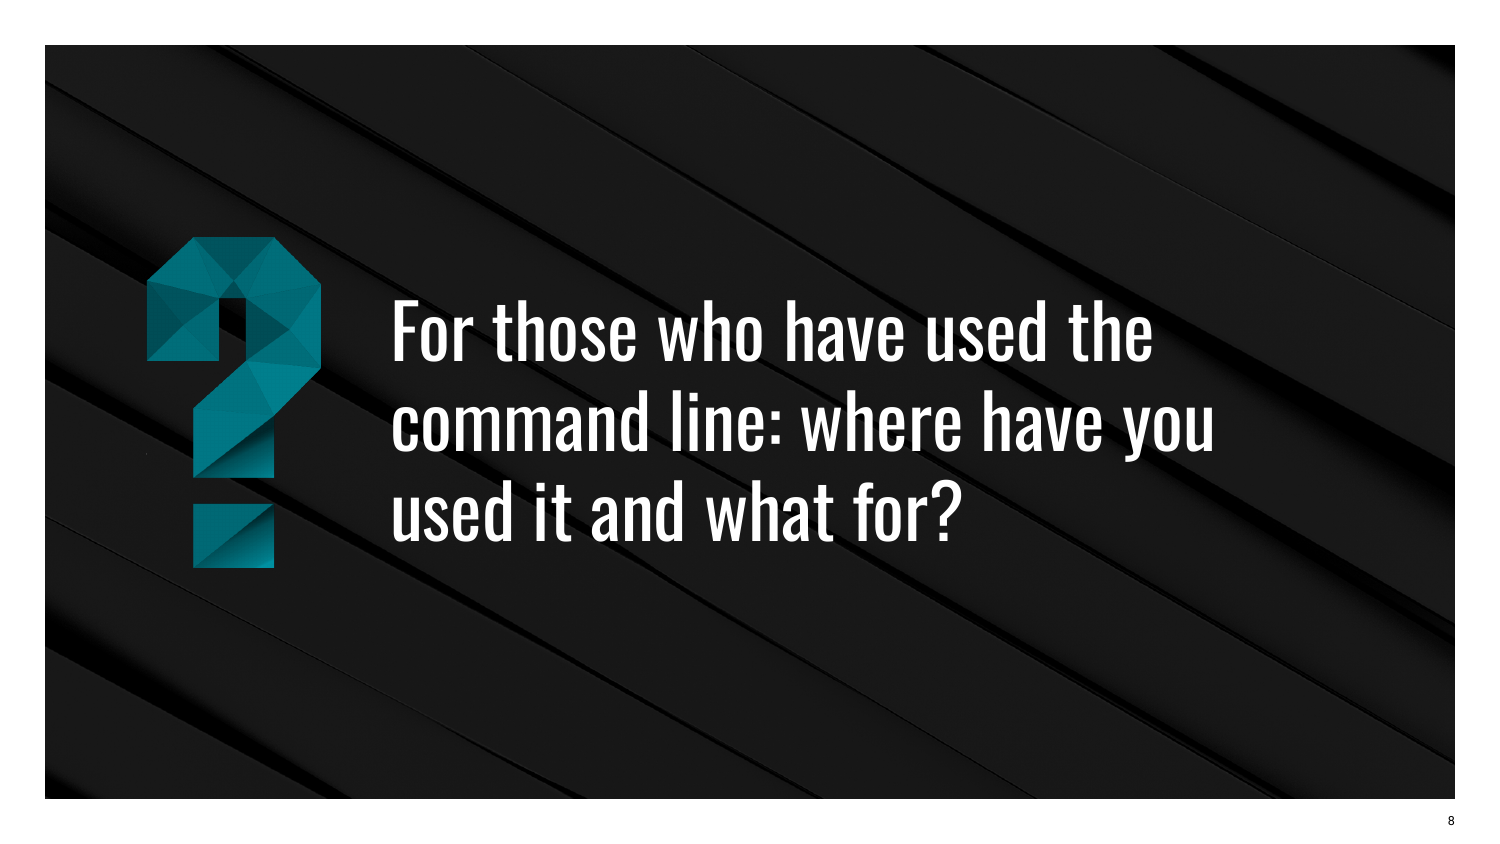

# For those who have used the command line: where have you used it and what for?

8